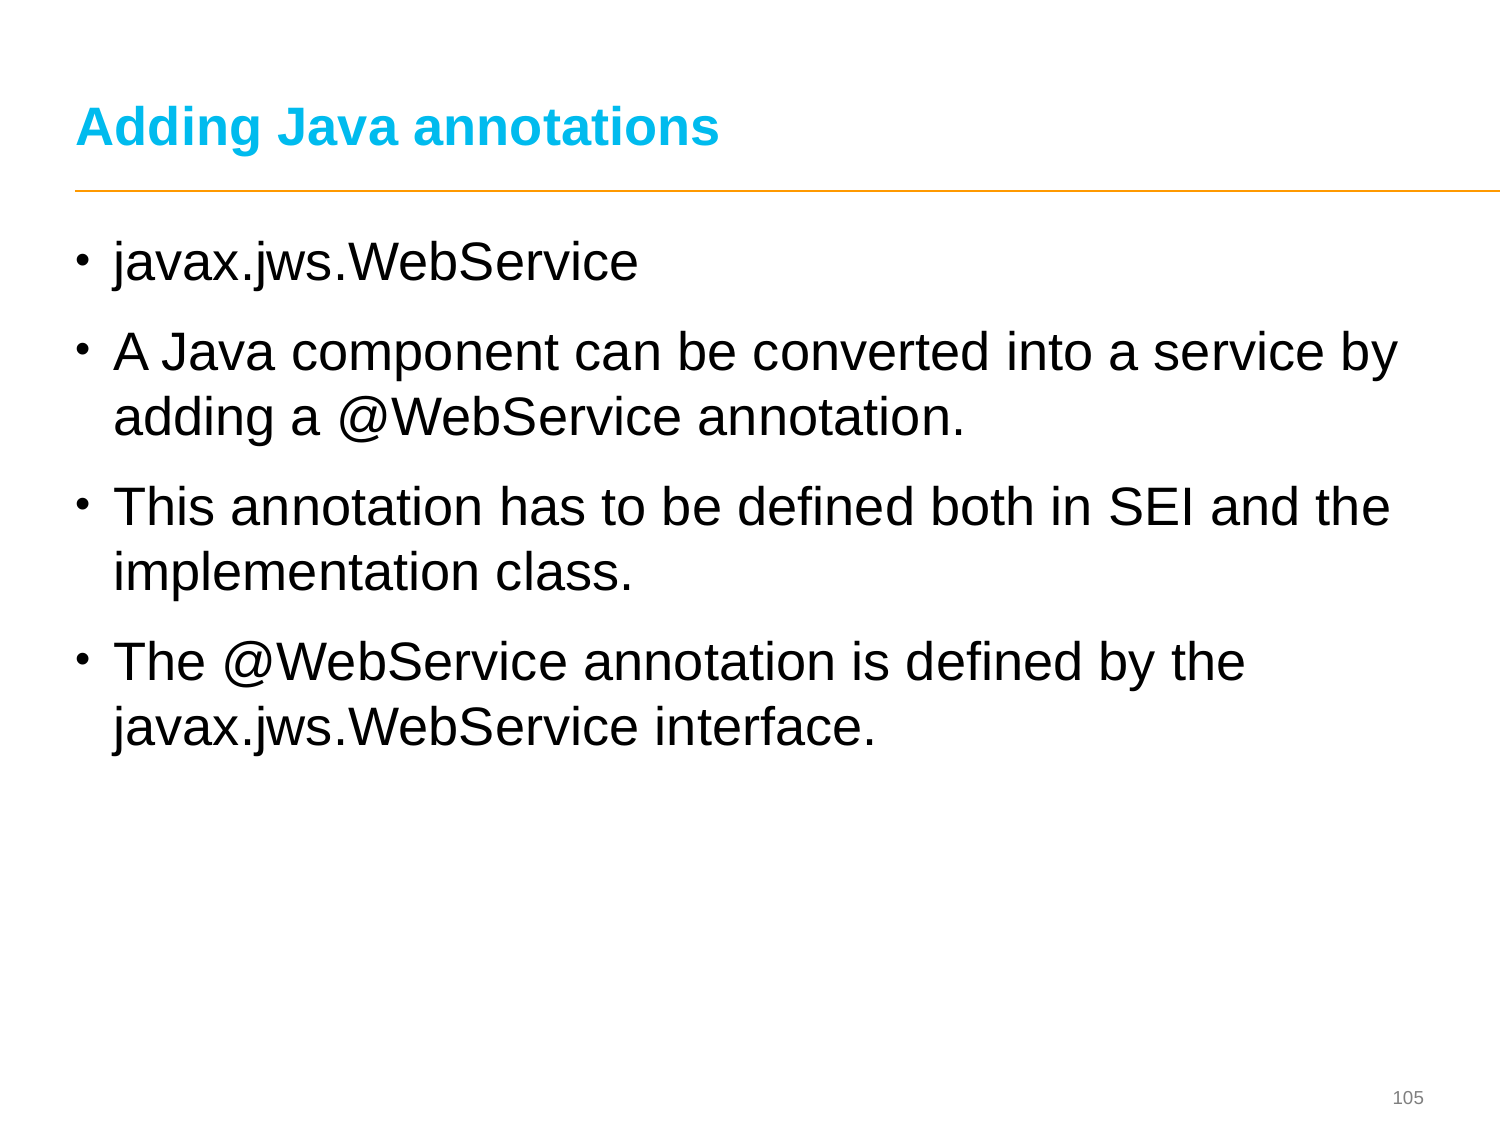

# Adding Java annotations
javax.jws.WebService
A Java component can be converted into a service by adding a @WebService annotation.
This annotation has to be defined both in SEI and the implementation class.
The @WebService annotation is defined by the javax.jws.WebService interface.